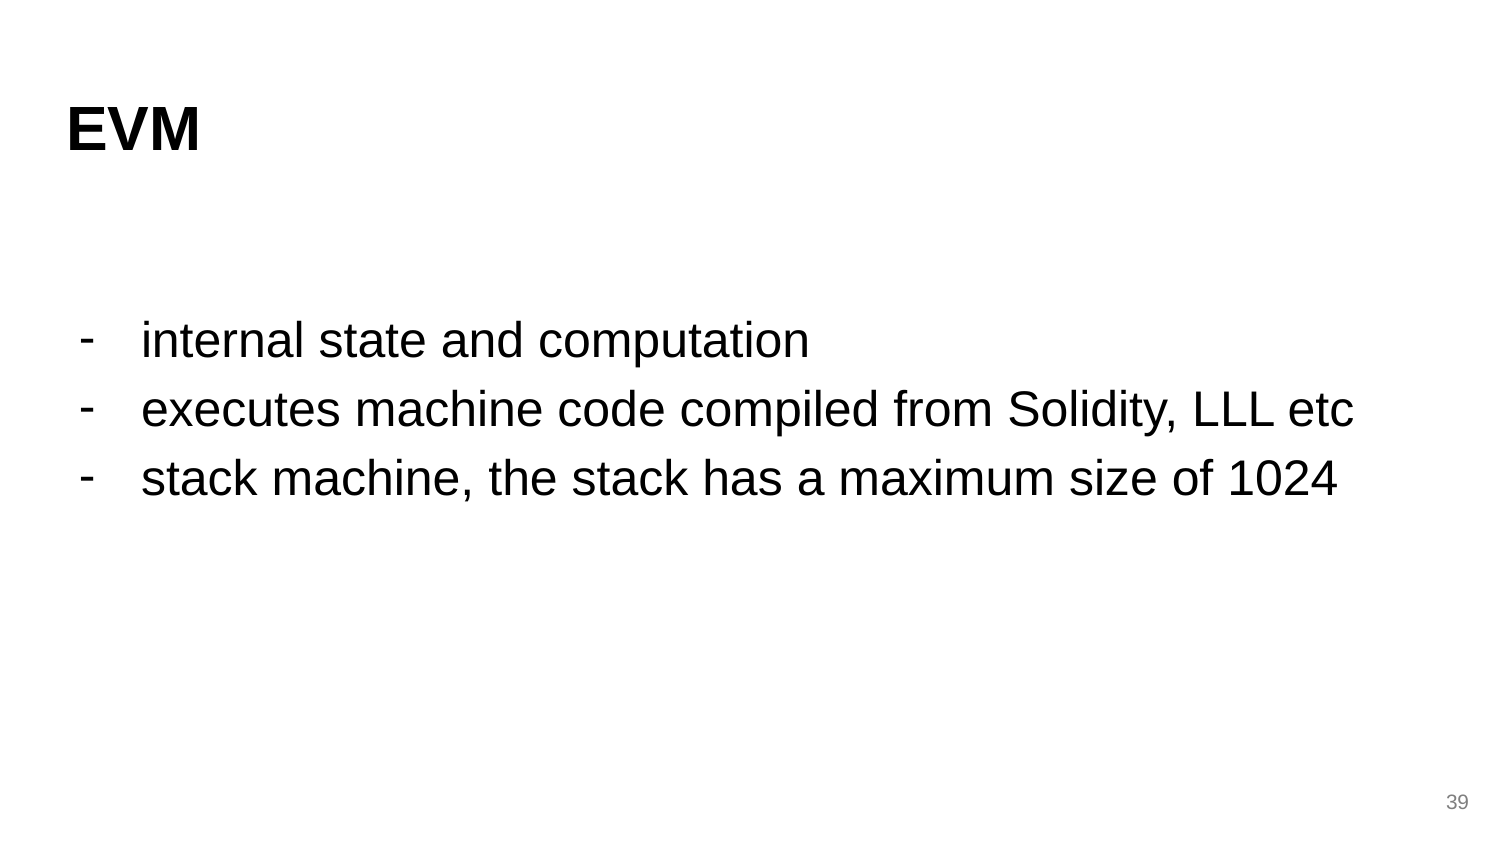

# EVM
internal state and computation
executes machine code compiled from Solidity, LLL etc
stack machine, the stack has a maximum size of 1024
39